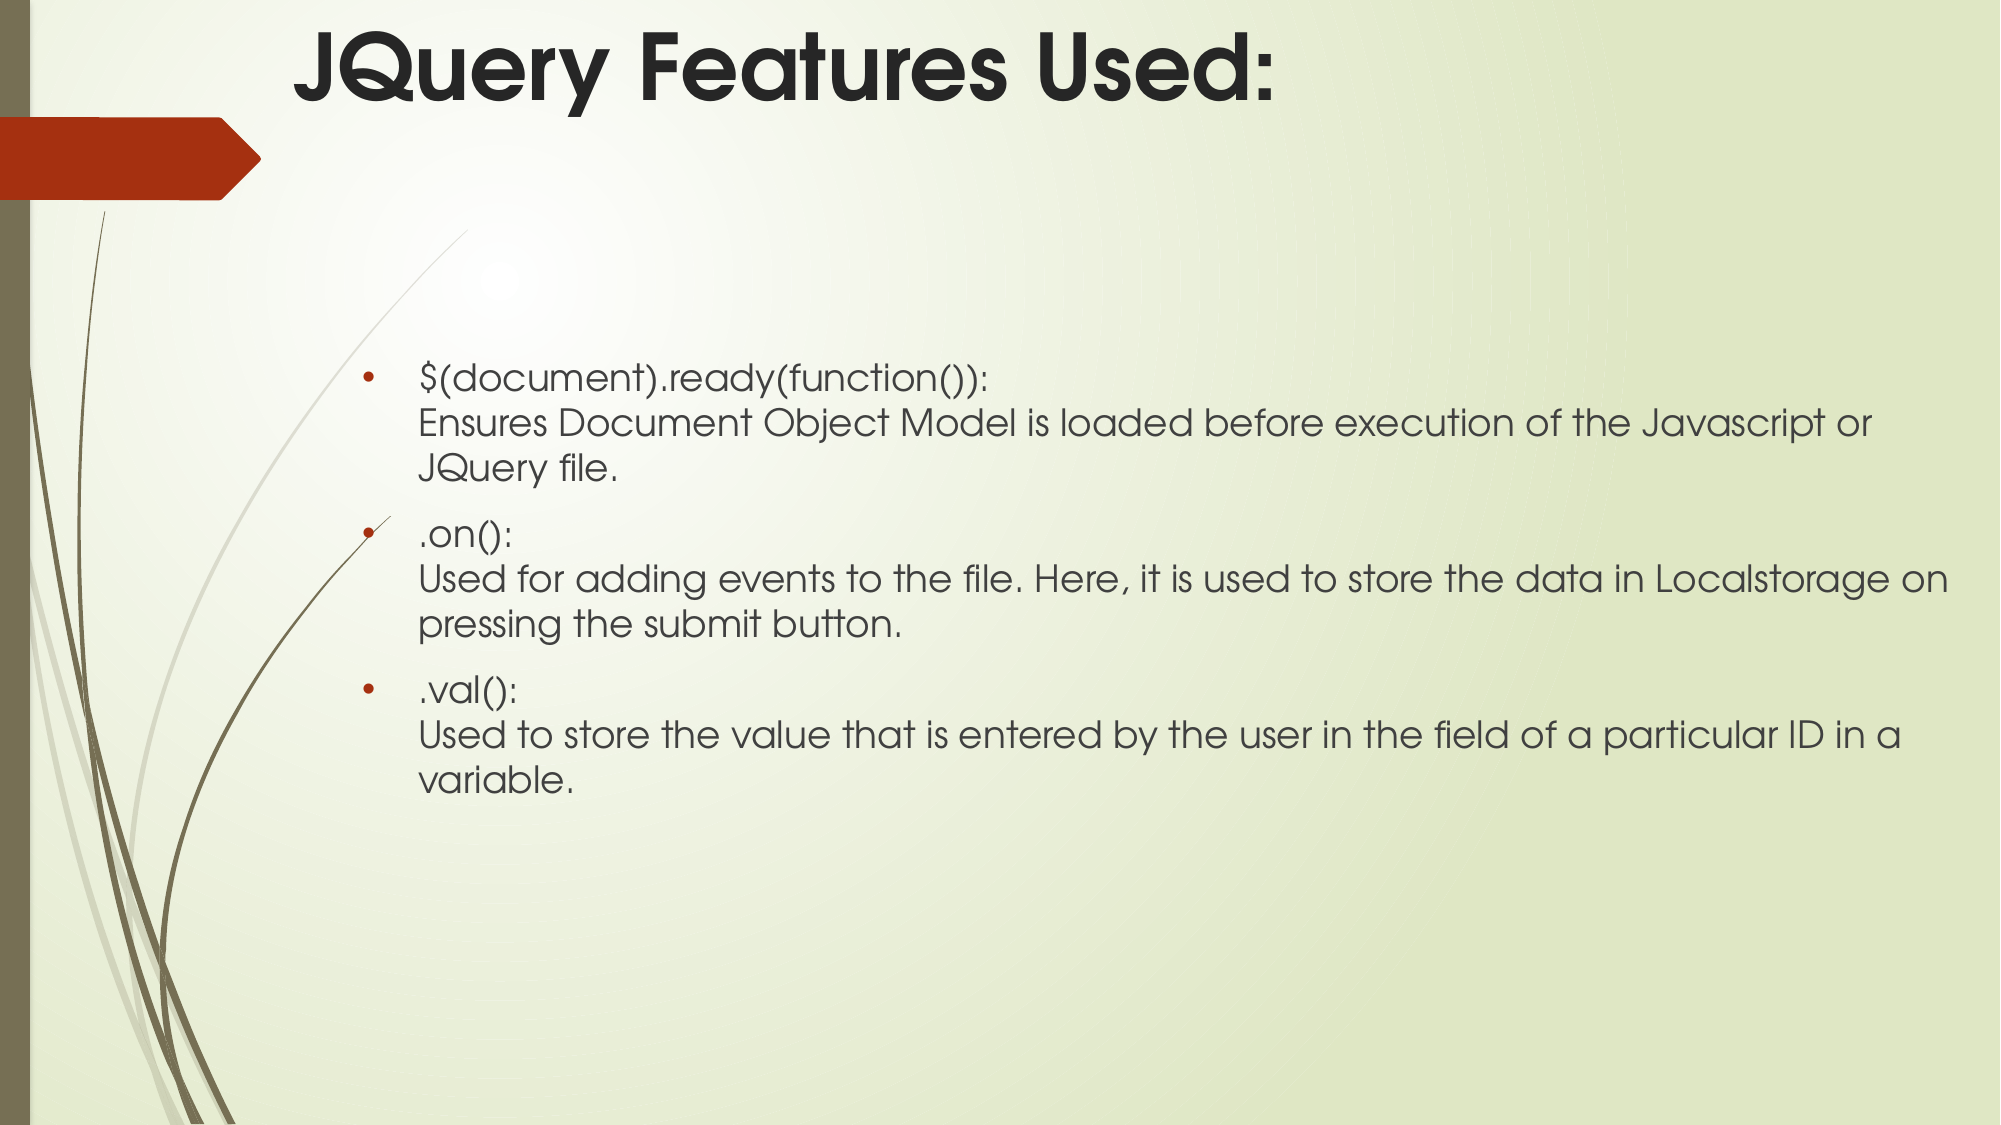

# JQuery Features Used:

$(document).ready(function()):
Ensures Document Object Model is loaded before execution of the Javascript or JQuery file.
.on():
Used for adding events to the file. Here, it is used to store the data in Localstorage on pressing the submit button.
.val():
Used to store the value that is entered by the user in the field of a particular ID in a variable.